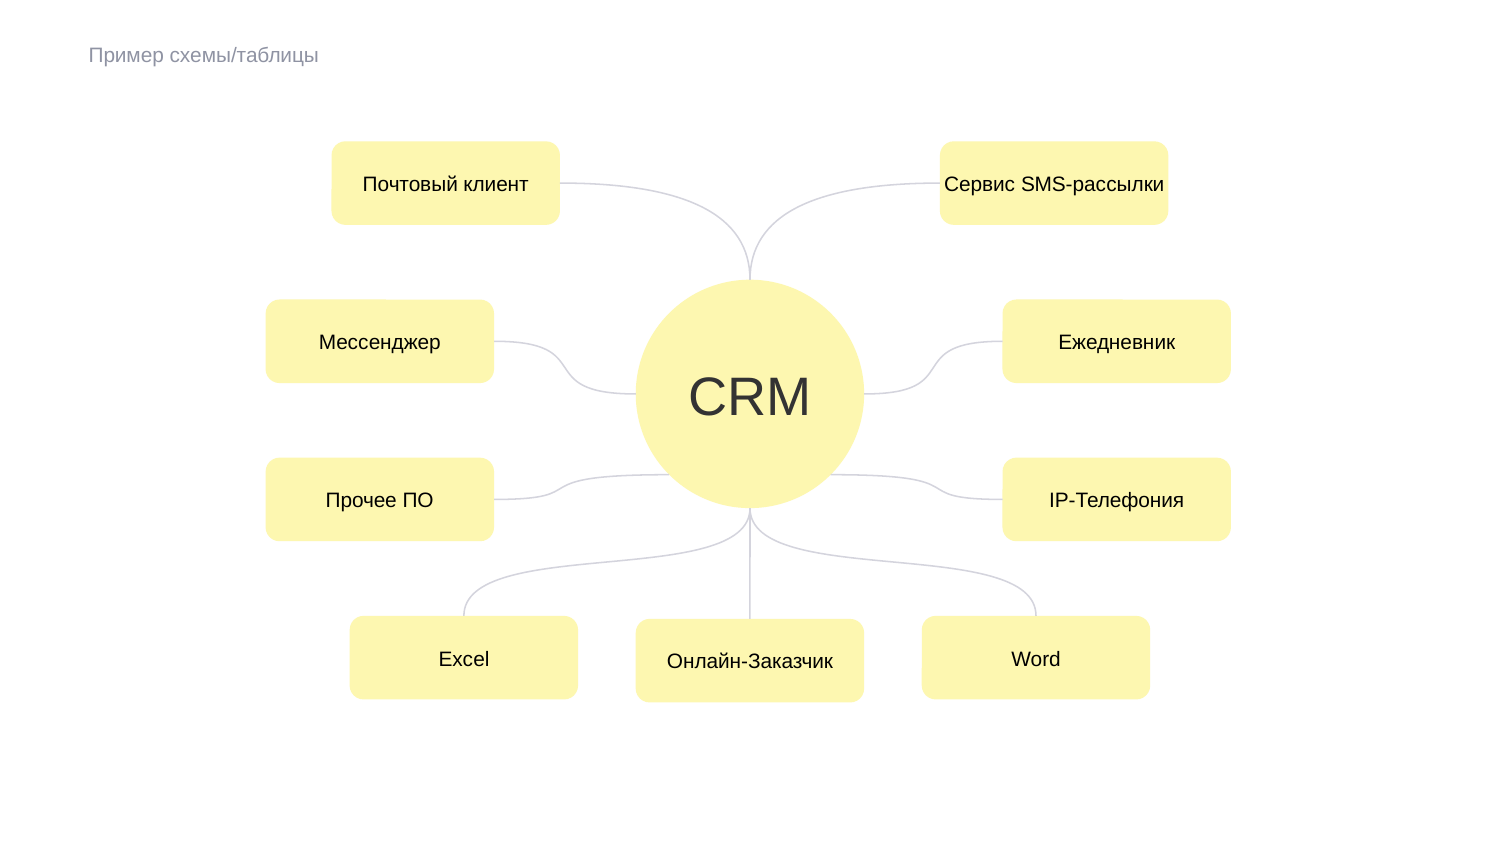

Пример схемы/таблицы
Почтовый клиент
Сервис SMS-рассылки
CRM
Мессенджер
Ежедневник
Прочее ПО
IP-Телефония
Excel
Word
Онлайн-Заказчик